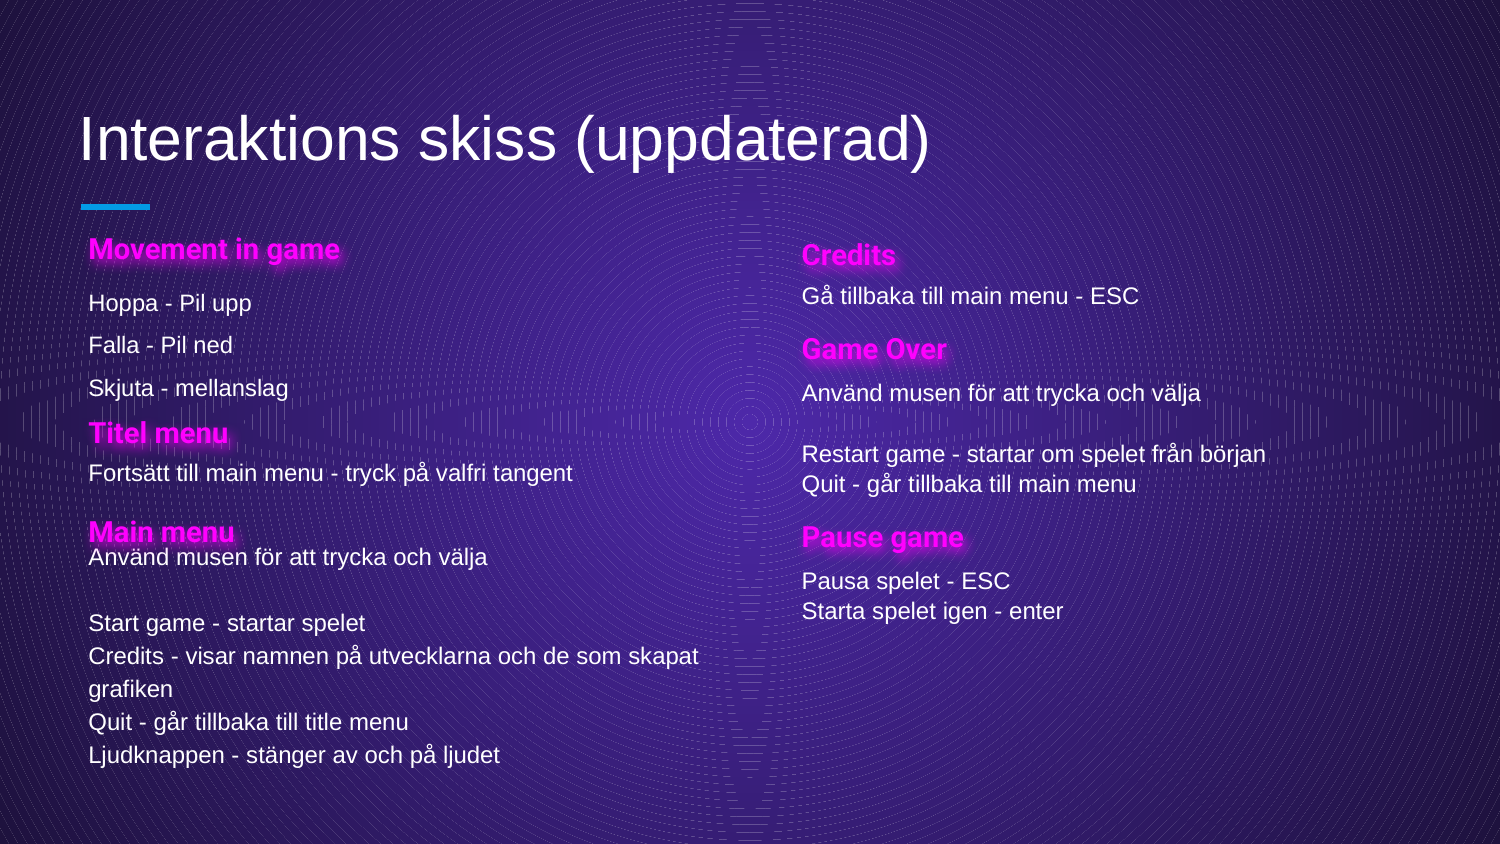

# Interaktions skiss (uppdaterad)
Movement in game

Hoppa - Pil upp
Falla - Pil ned
Skjuta - mellanslag

Fortsätt till main menu - tryck på valfri tangent

Använd musen för att trycka och välja

Start game - startar spelet
Credits - visar namnen på utvecklarna och de som skapat grafiken
Quit - går tillbaka till title menu
Ljudknappen - stänger av och på ljudet

Gå tillbaka till main menu - ESC

Använd musen för att trycka och välja

Restart game - startar om spelet från början
Quit - går tillbaka till main menu

Pausa spelet - ESC
Starta spelet igen - enter
Credits
Game Over
Titel menu
Main menu
Pause game